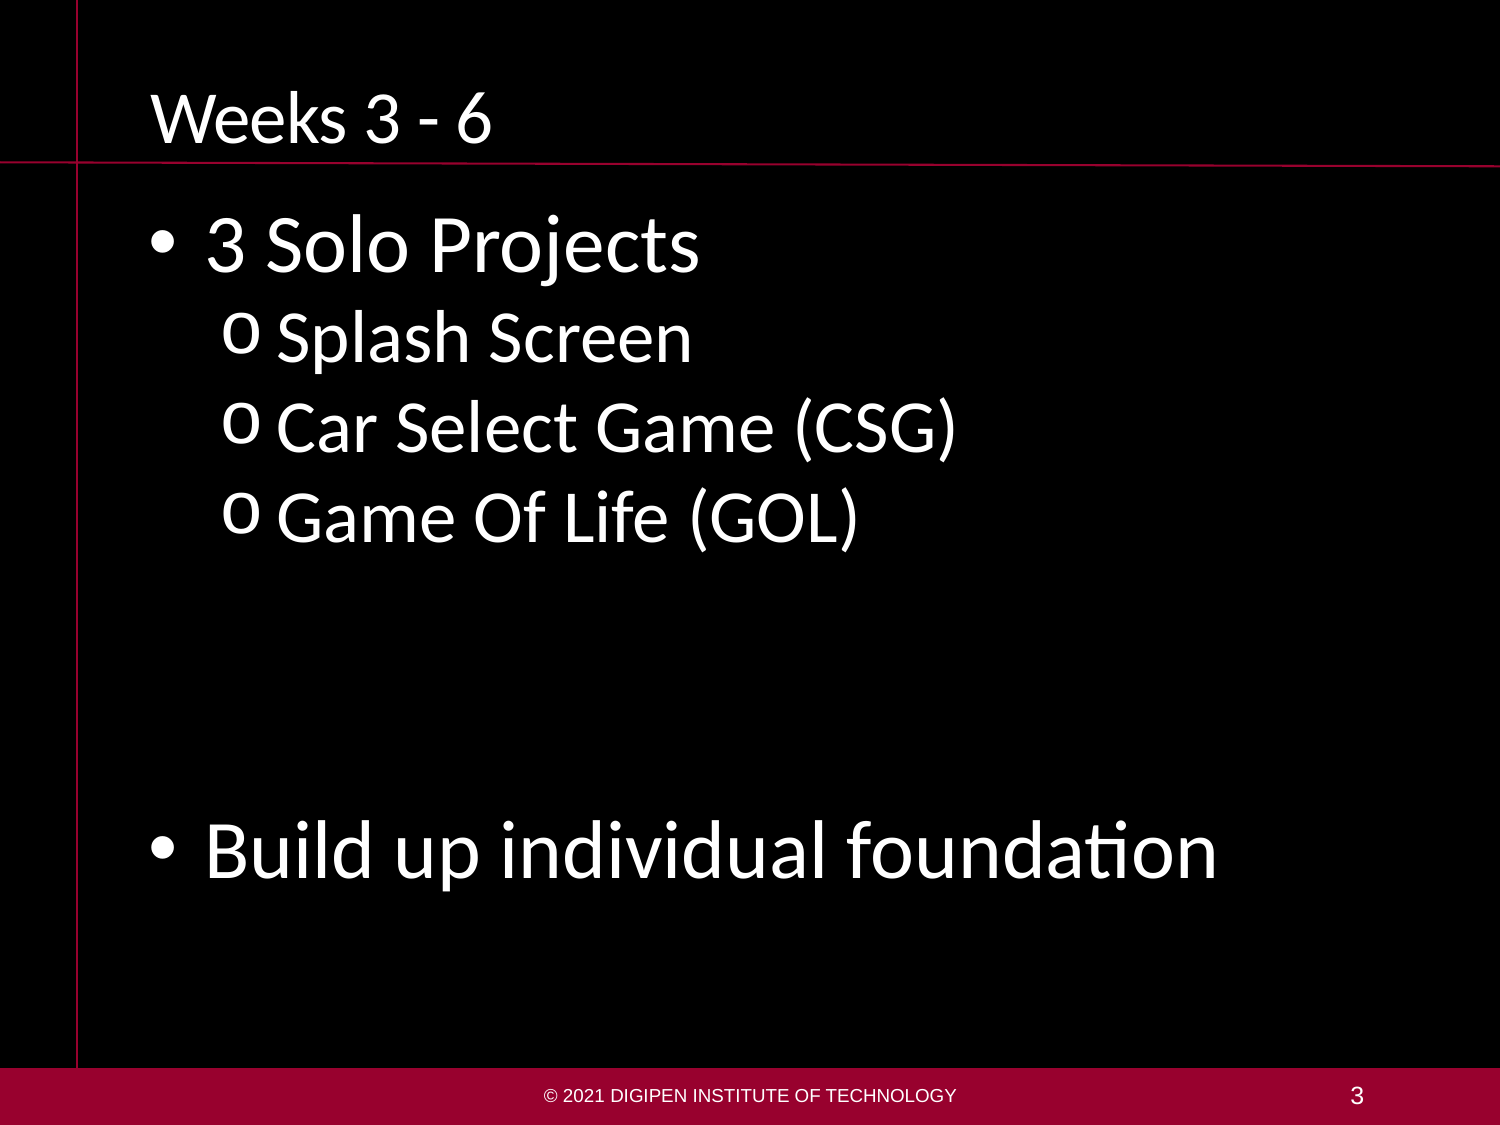

# Weeks 3 - 6
3 Solo Projects
Splash Screen
Car Select Game (CSG)
Game Of Life (GOL)

Build up individual foundation
© 2021 DigiPen Institute of Technology
3